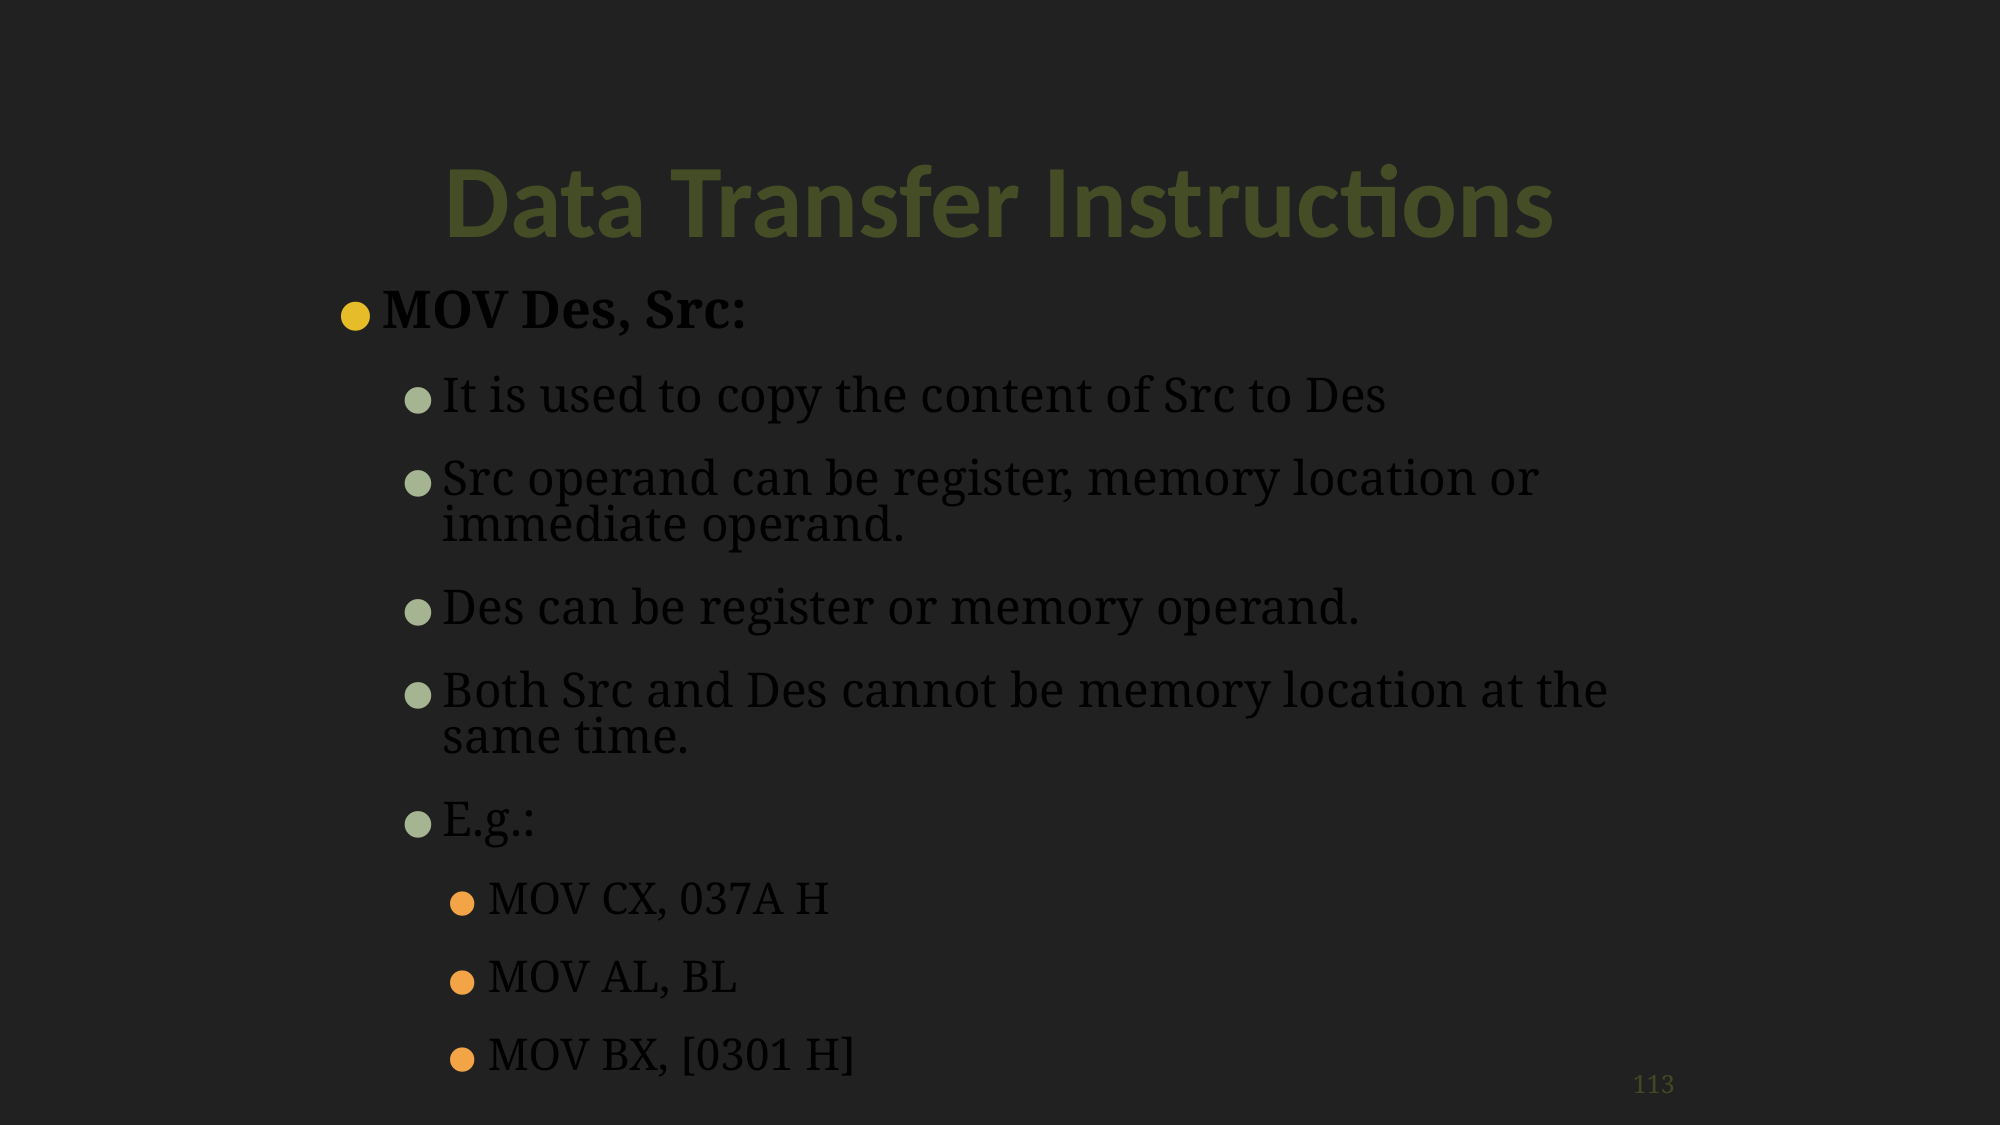

Data Transfer Instructions
MOV Des, Src:
It is used to copy the content of Src to Des
Src operand can be register, memory location or immediate operand.
Des can be register or memory operand.
Both Src and Des cannot be memory location at the same time.
E.g.:
MOV CX, 037A H
MOV AL, BL
MOV BX, [0301 H]
113